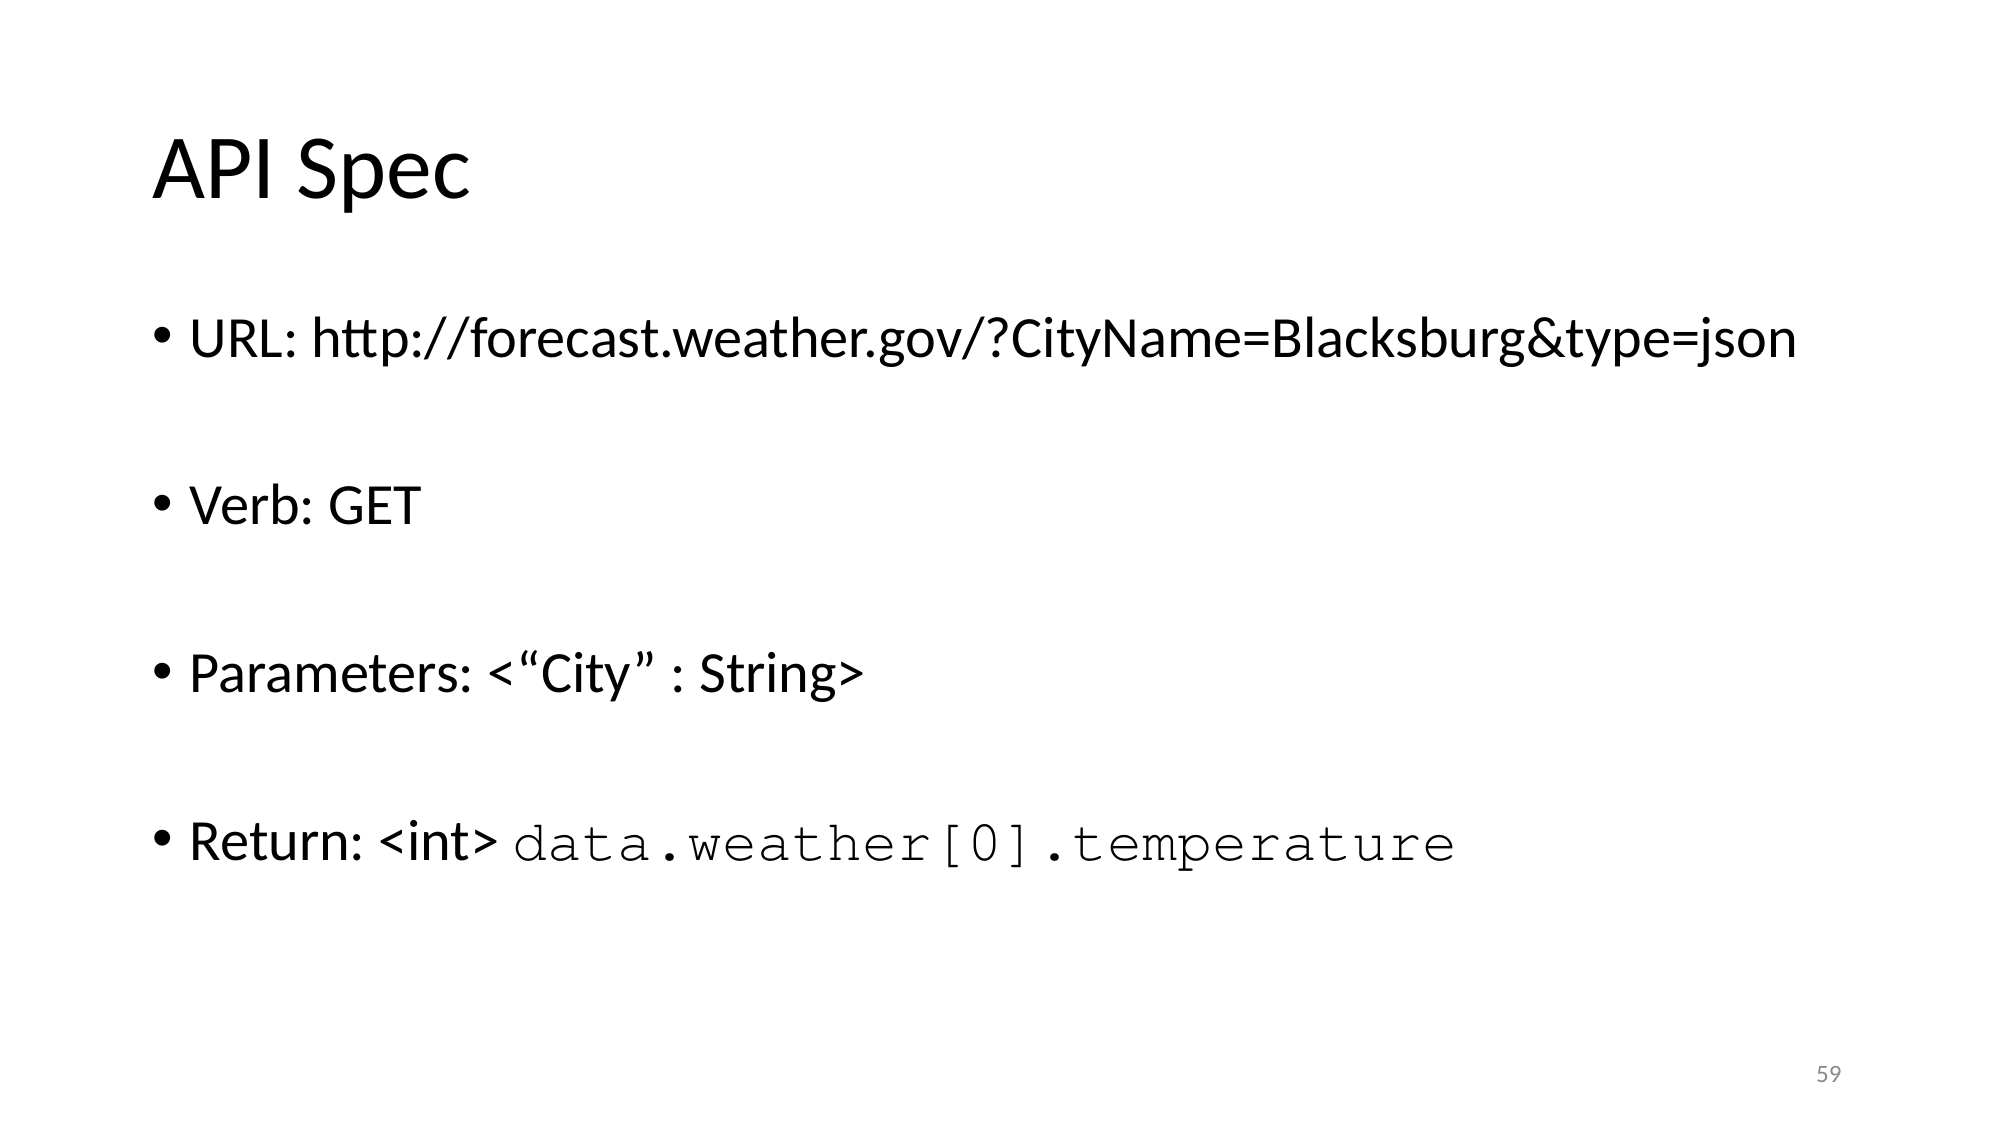

# API Spec
URL: http://forecast.weather.gov/?CityName=Blacksburg&type=json

Verb: GET

Parameters: <“City” : String>

Return: <int> data.weather[0].temperature
59